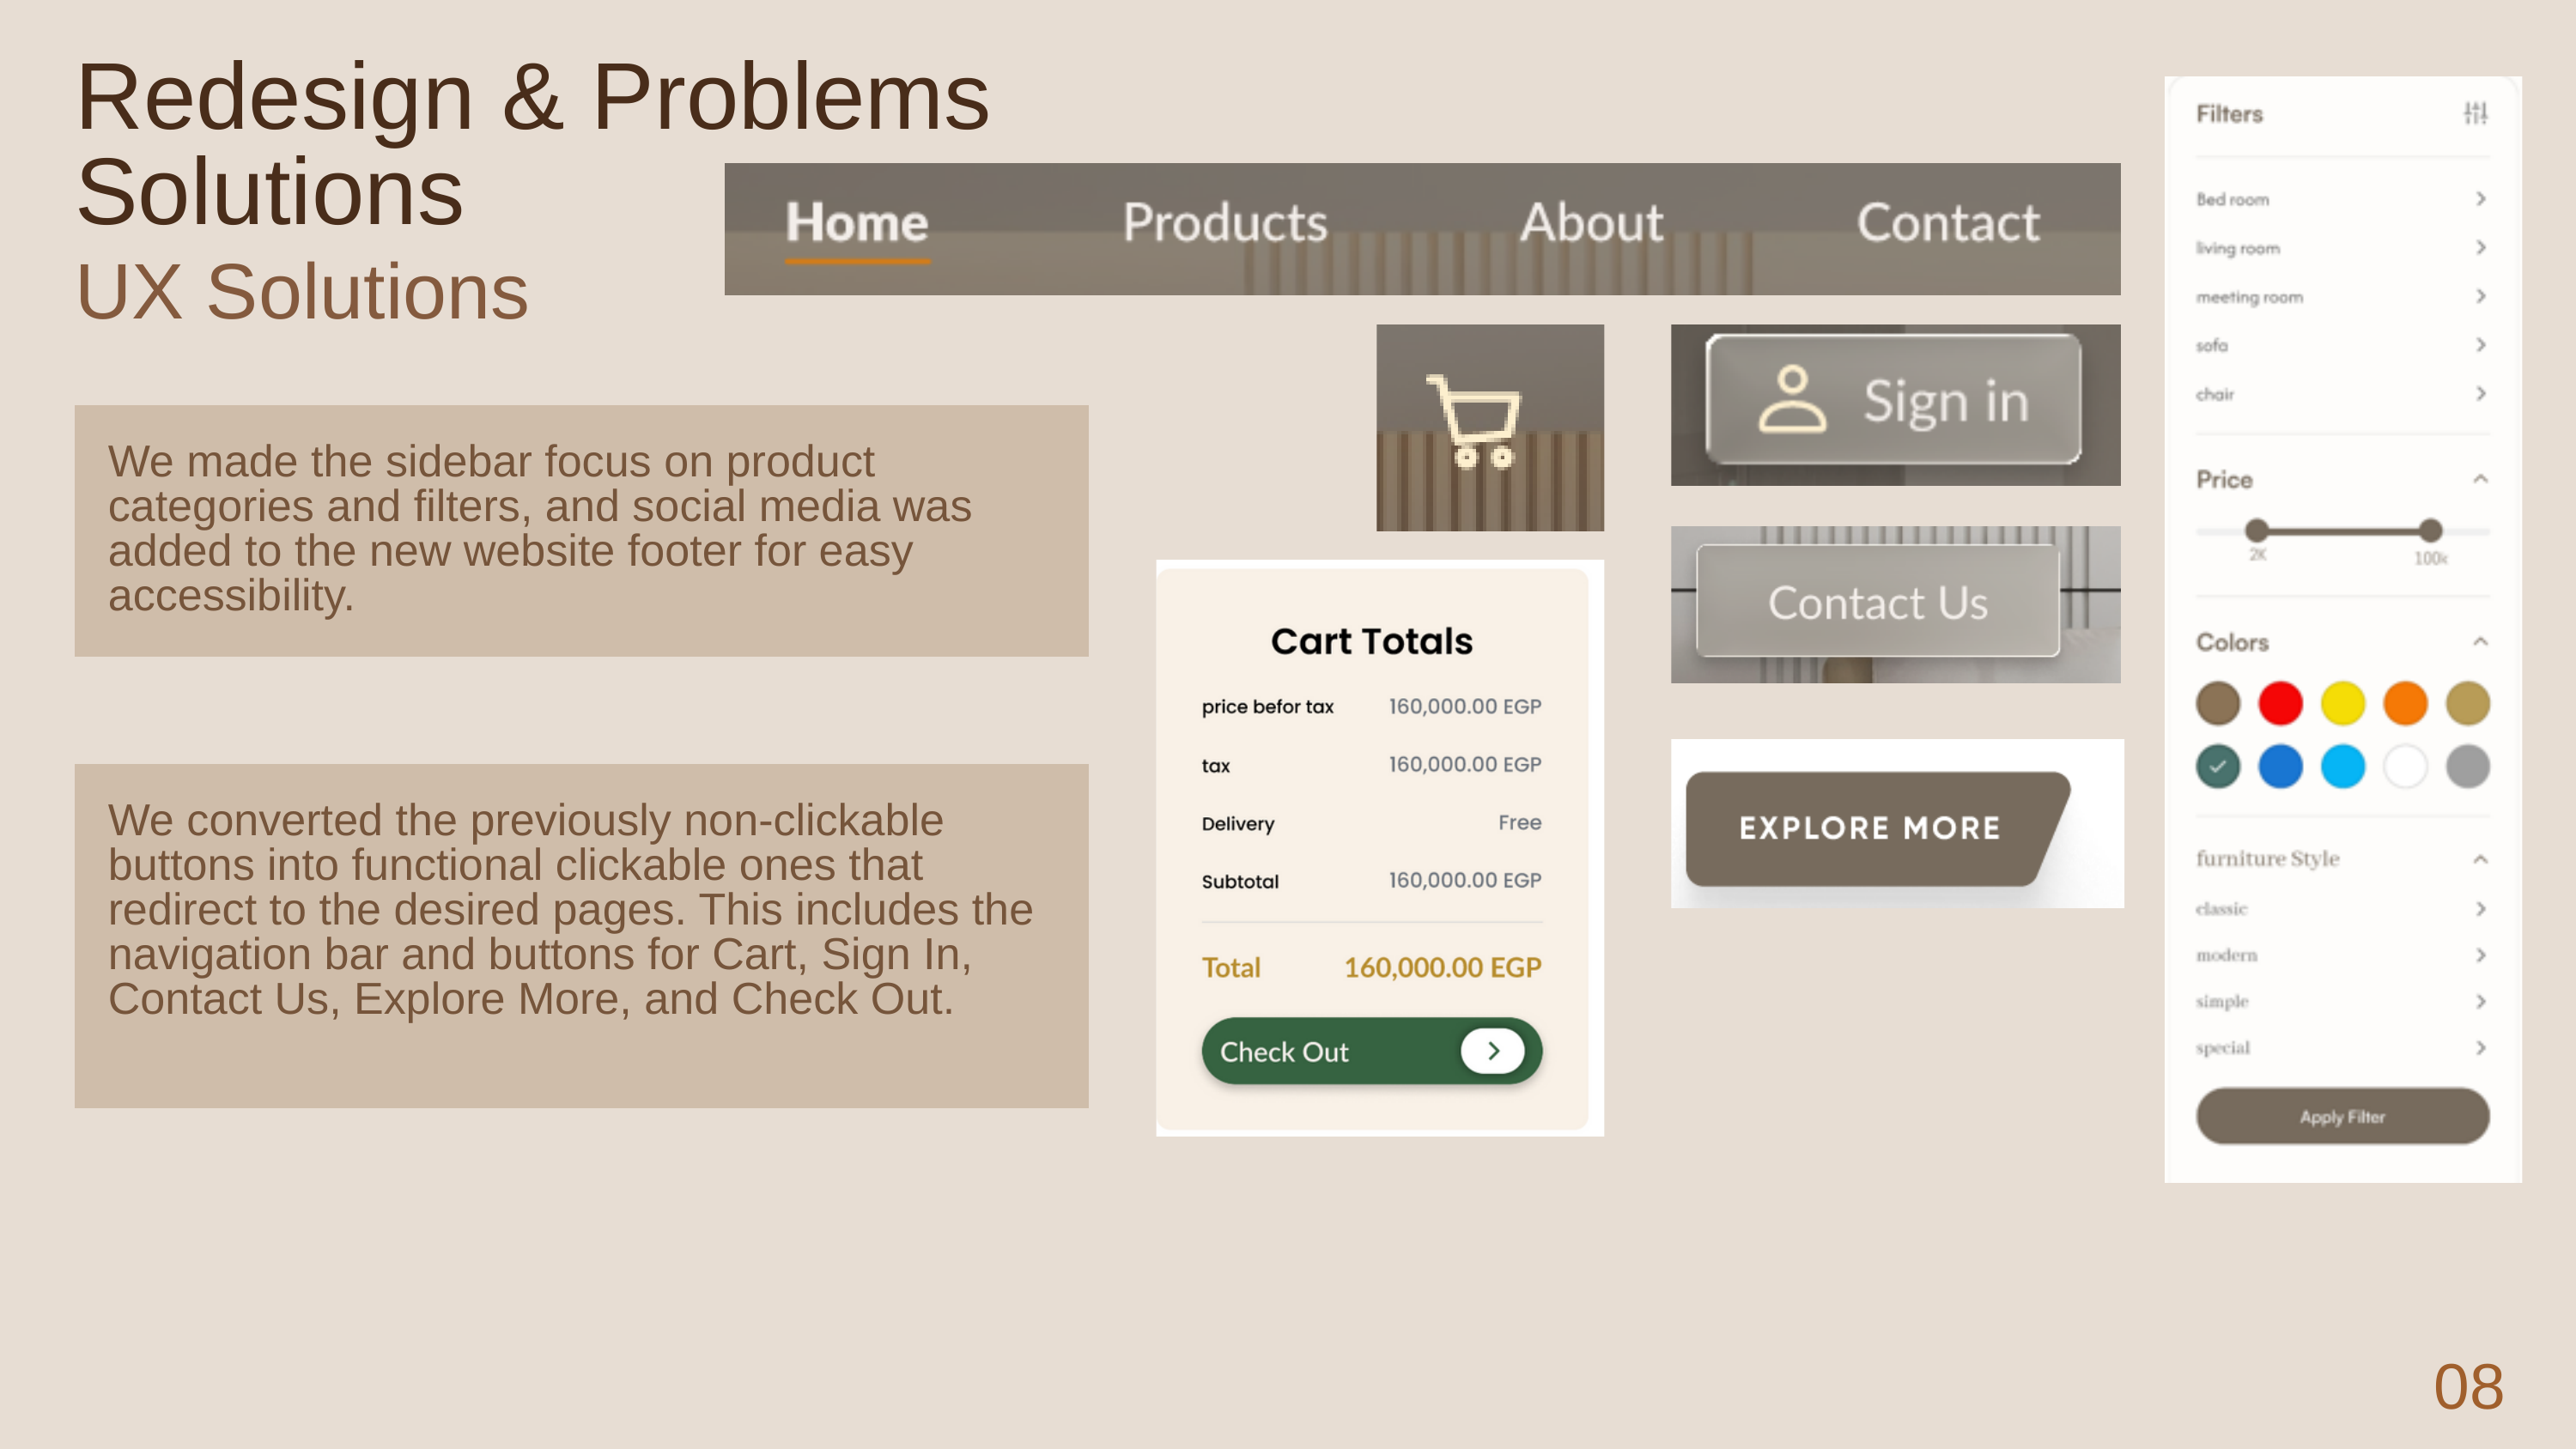

Redesign & Problems Solutions

UX Solutions

We made the sidebar focus on product categories and filters, and social media was added to the new website footer for easy accessibility.

We converted the previously non-clickable buttons into functional clickable ones that redirect to the desired pages. This includes the navigation bar and buttons for Cart, Sign In, Contact Us, Explore More, and Check Out.
08